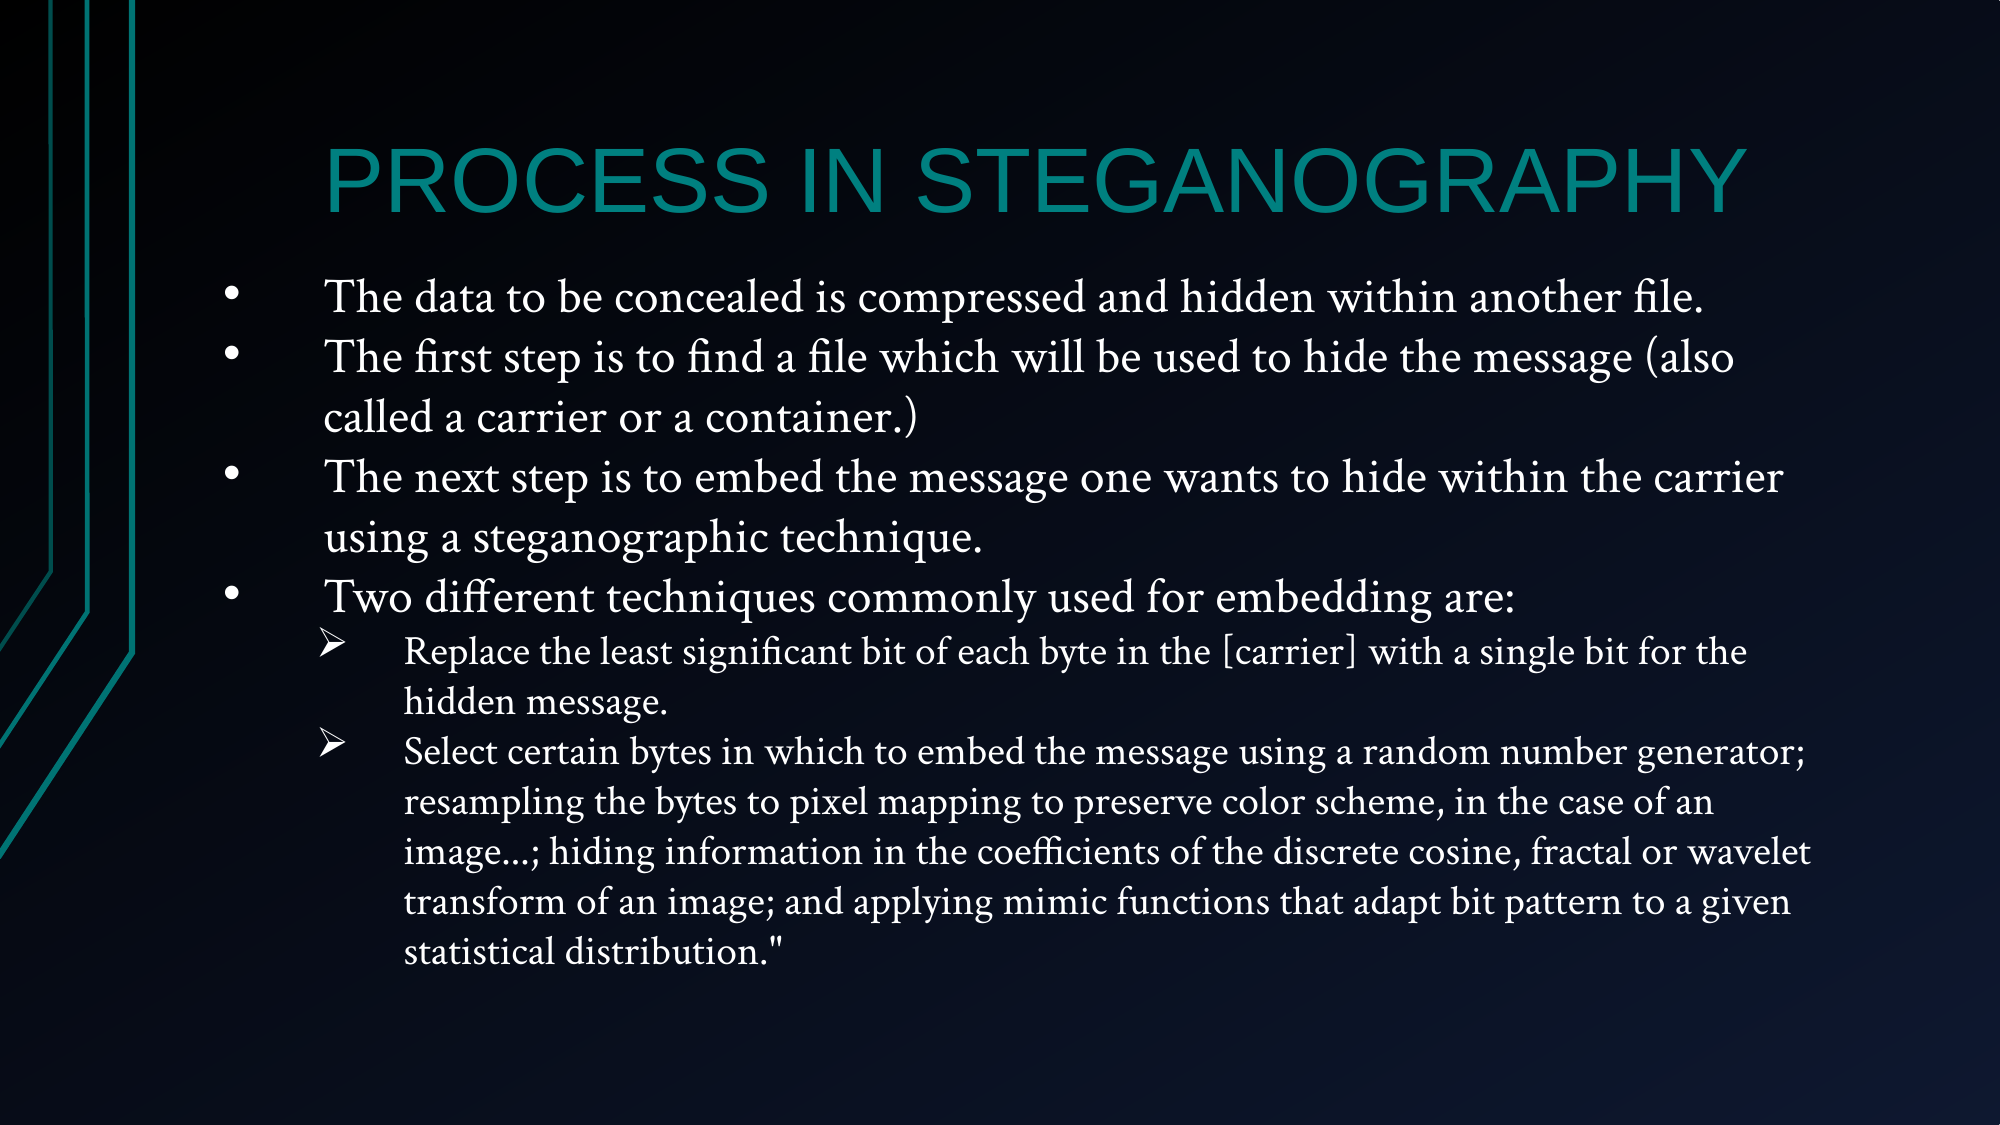

PROCESS IN STEGANOGRAPHY
The data to be concealed is compressed and hidden within another file.
The first step is to find a file which will be used to hide the message (also called a carrier or a container.)
The next step is to embed the message one wants to hide within the carrier using a steganographic technique.
Two different techniques commonly used for embedding are:
Replace the least significant bit of each byte in the [carrier] with a single bit for the hidden message.
Select certain bytes in which to embed the message using a random number generator; resampling the bytes to pixel mapping to preserve color scheme, in the case of an image...; hiding information in the coefficients of the discrete cosine, fractal or wavelet transform of an image; and applying mimic functions that adapt bit pattern to a given statistical distribution."